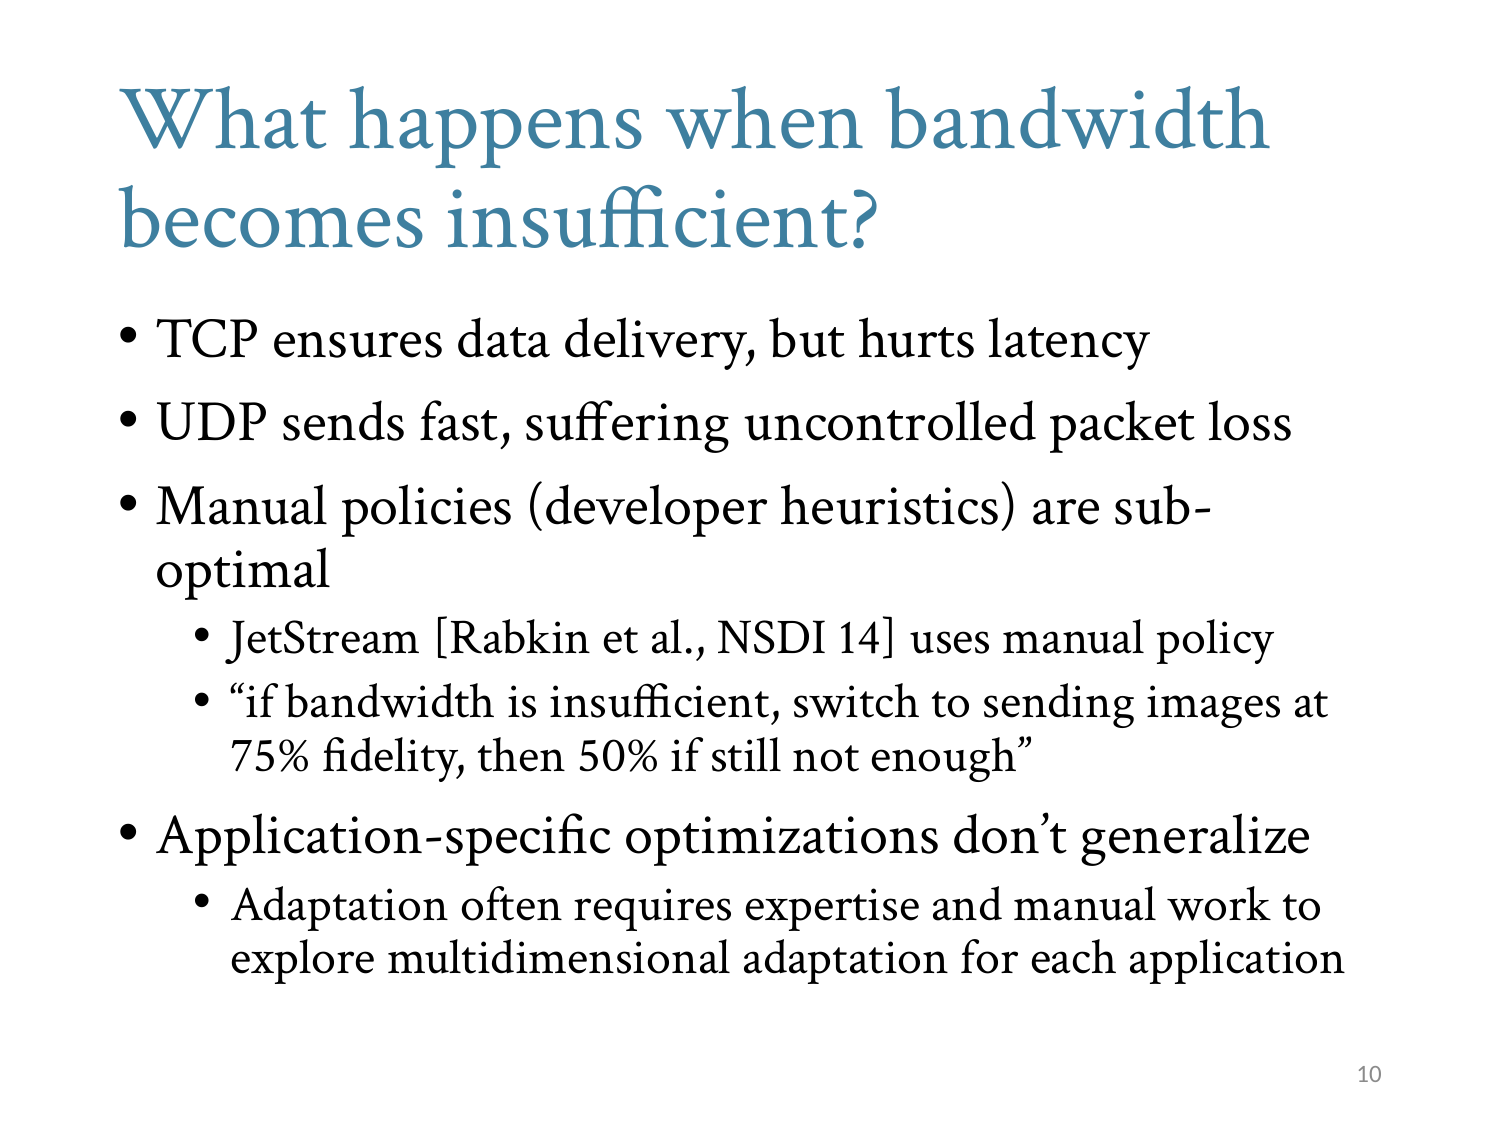

# What happens when bandwidth becomes insufficient?
TCP ensures data delivery, but hurts latency
UDP sends fast, suffering uncontrolled packet loss
Manual policies (developer heuristics) are sub-optimal
JetStream [Rabkin et al., NSDI 14] uses manual policy
“if bandwidth is insufficient, switch to sending images at 75% fidelity, then 50% if still not enough”
Application-specific optimizations don’t generalize
Adaptation often requires expertise and manual work to explore multidimensional adaptation for each application
10